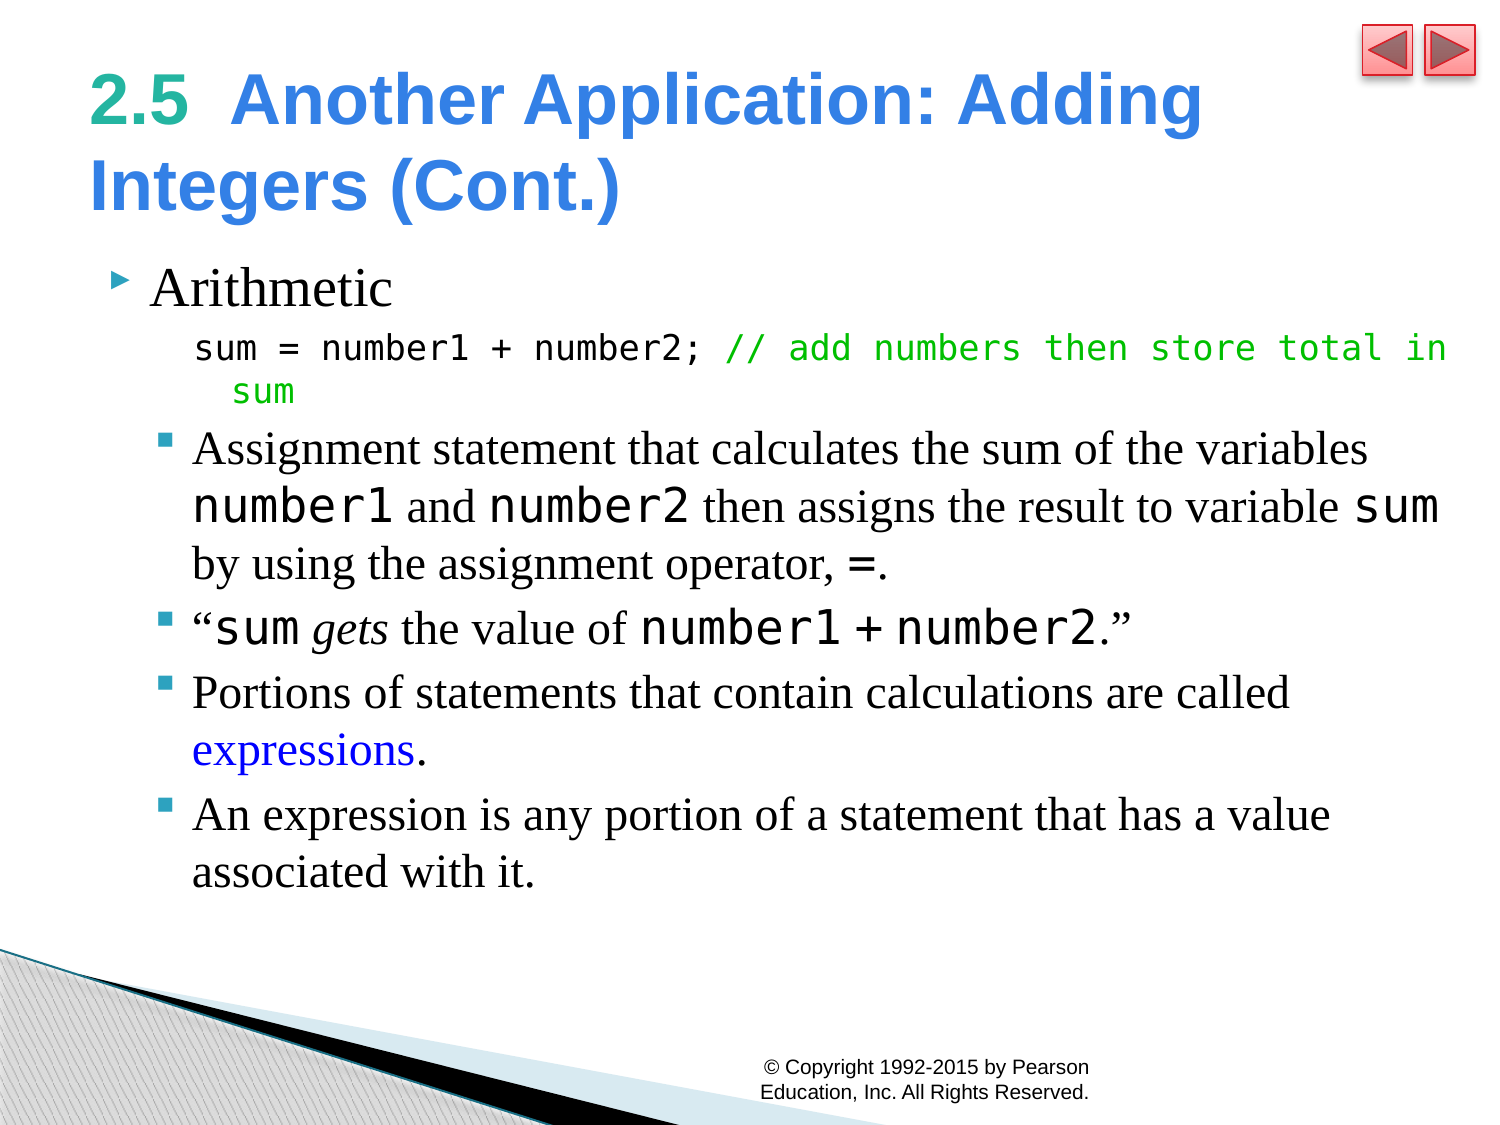

# 2.5  Another Application: Adding Integers (Cont.)
Arithmetic
sum = number1 + number2; // add numbers then store total in sum
Assignment statement that calculates the sum of the variables number1 and number2 then assigns the result to variable sum by using the assignment operator, =.
“sum gets the value of number1 + number2.”
Portions of statements that contain calculations are called expressions.
An expression is any portion of a statement that has a value associated with it.
© Copyright 1992-2015 by Pearson Education, Inc. All Rights Reserved.